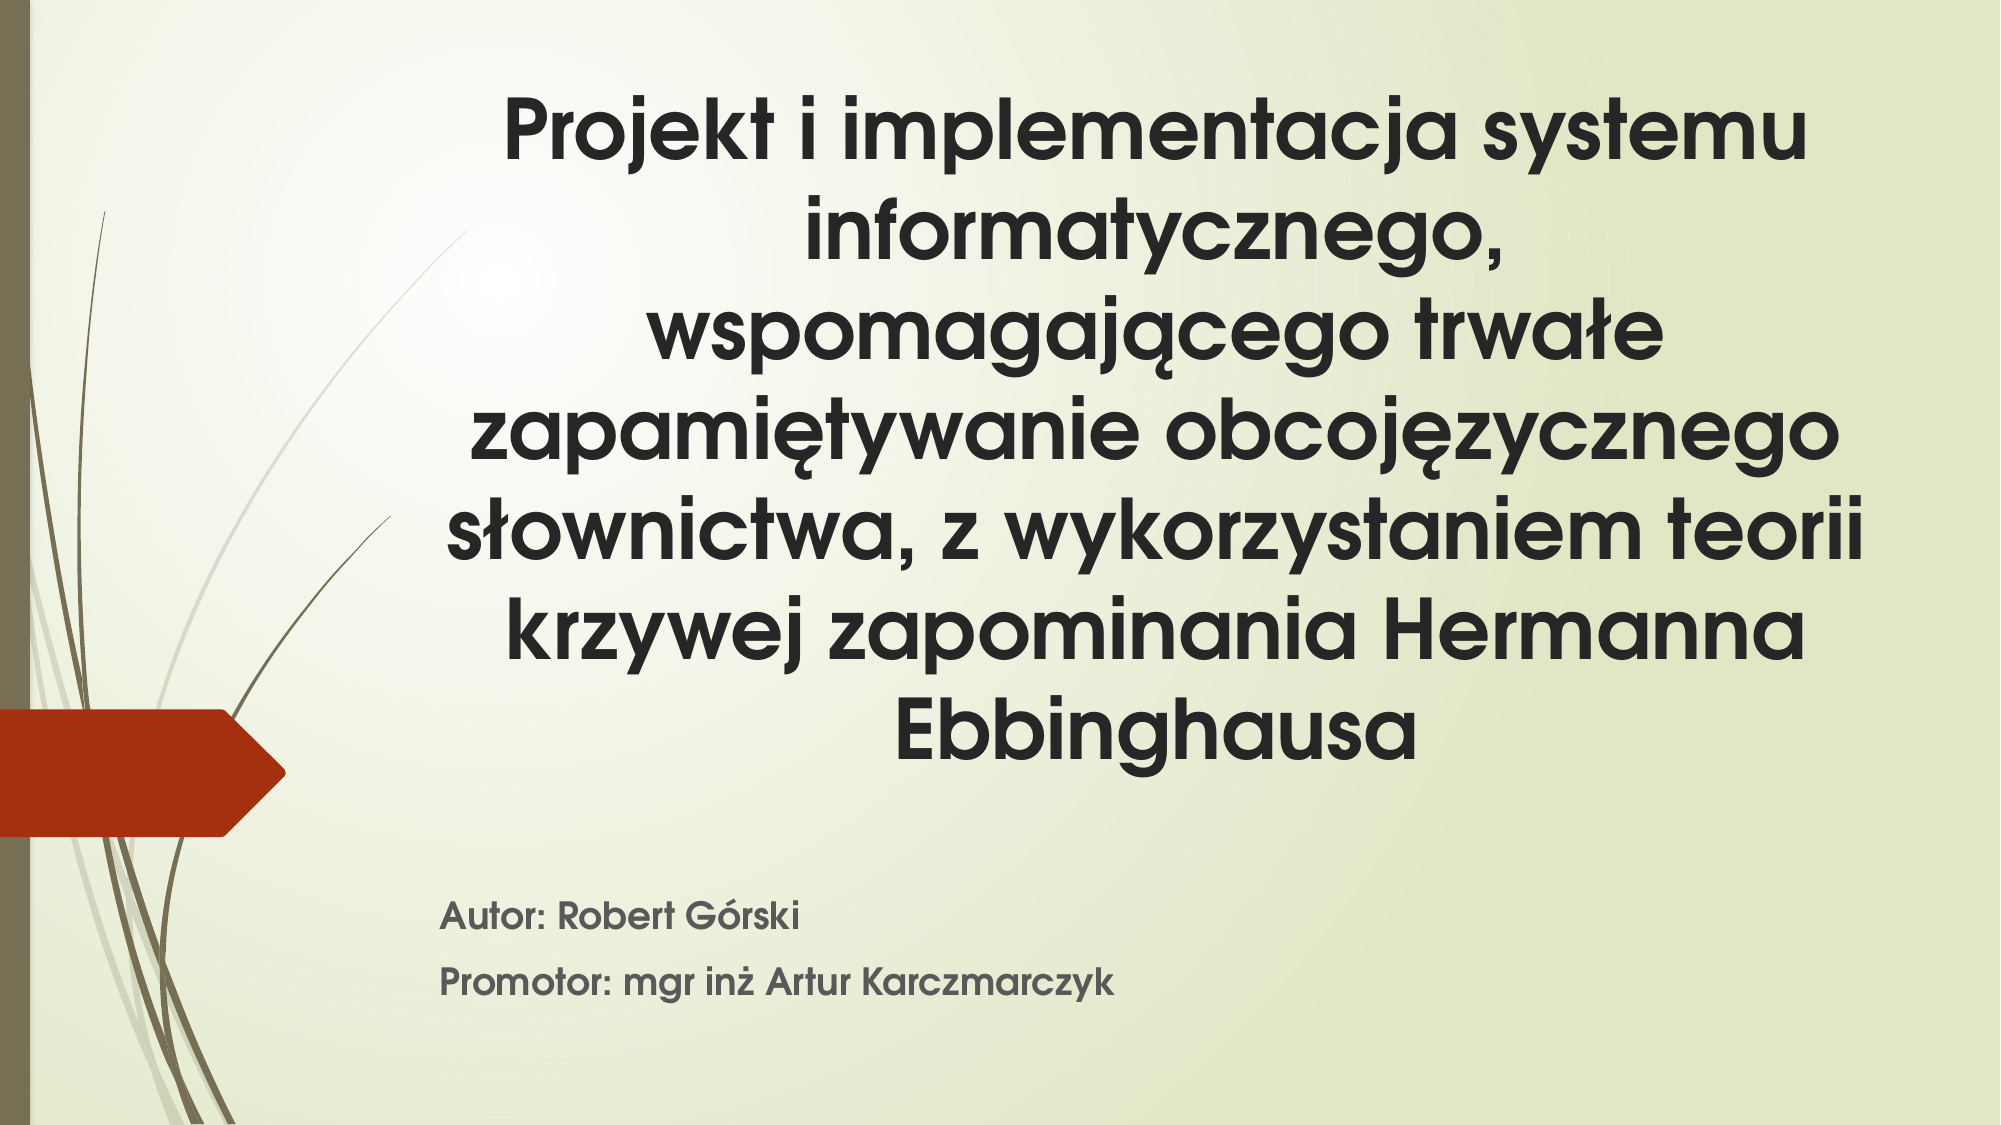

# Projekt i implementacja systemu informatycznego, wspomagającego trwałe zapamiętywanie obcojęzycznego słownictwa, z wykorzystaniem teorii krzywej zapominania Hermanna Ebbinghausa
Autor: Robert Górski
Promotor: mgr inż Artur Karczmarczyk